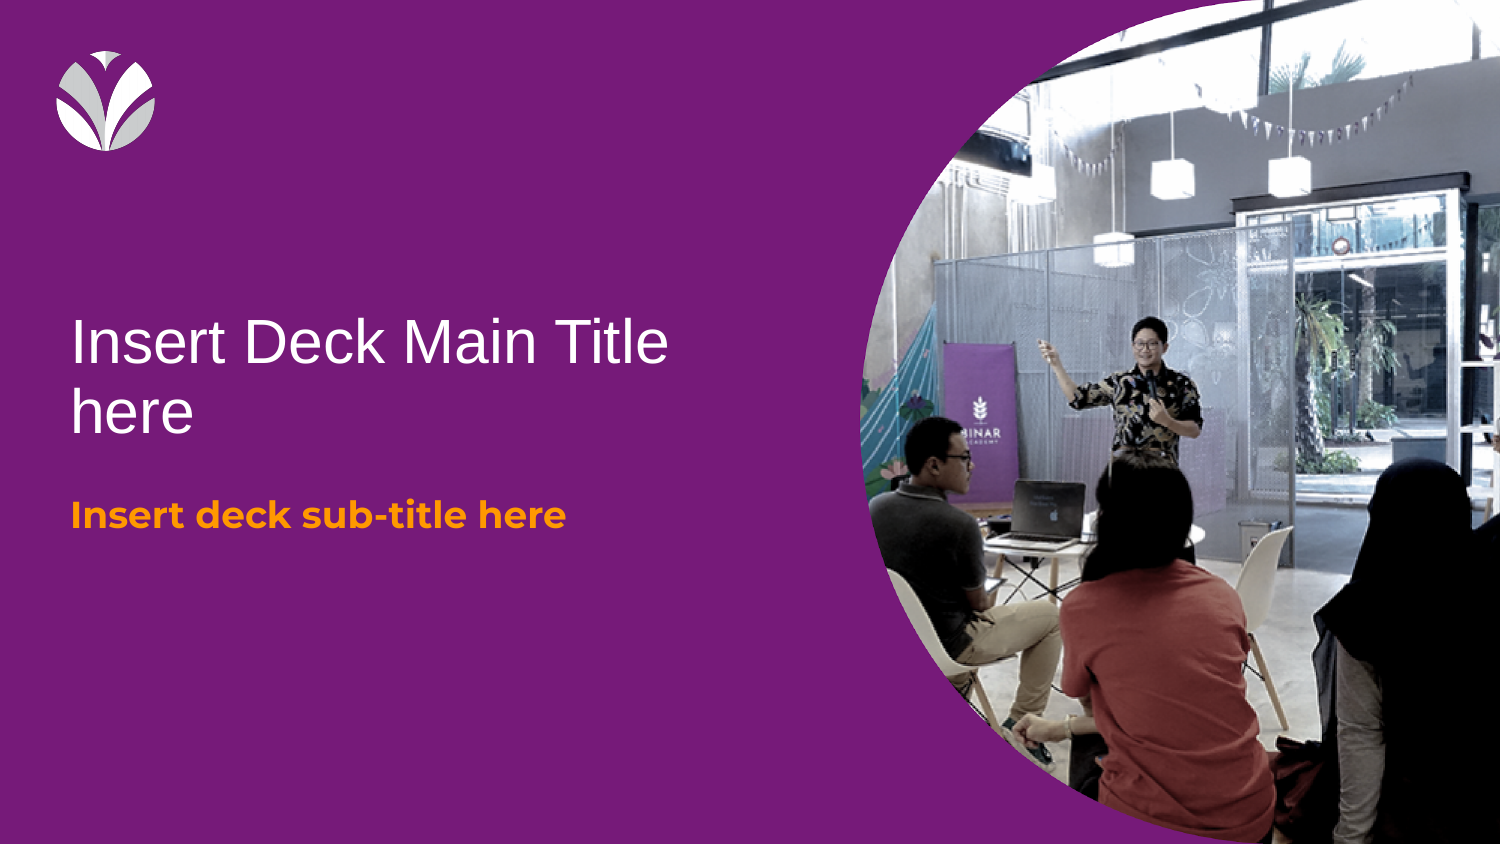

# Insert Deck Main Title here
Insert deck sub-title here